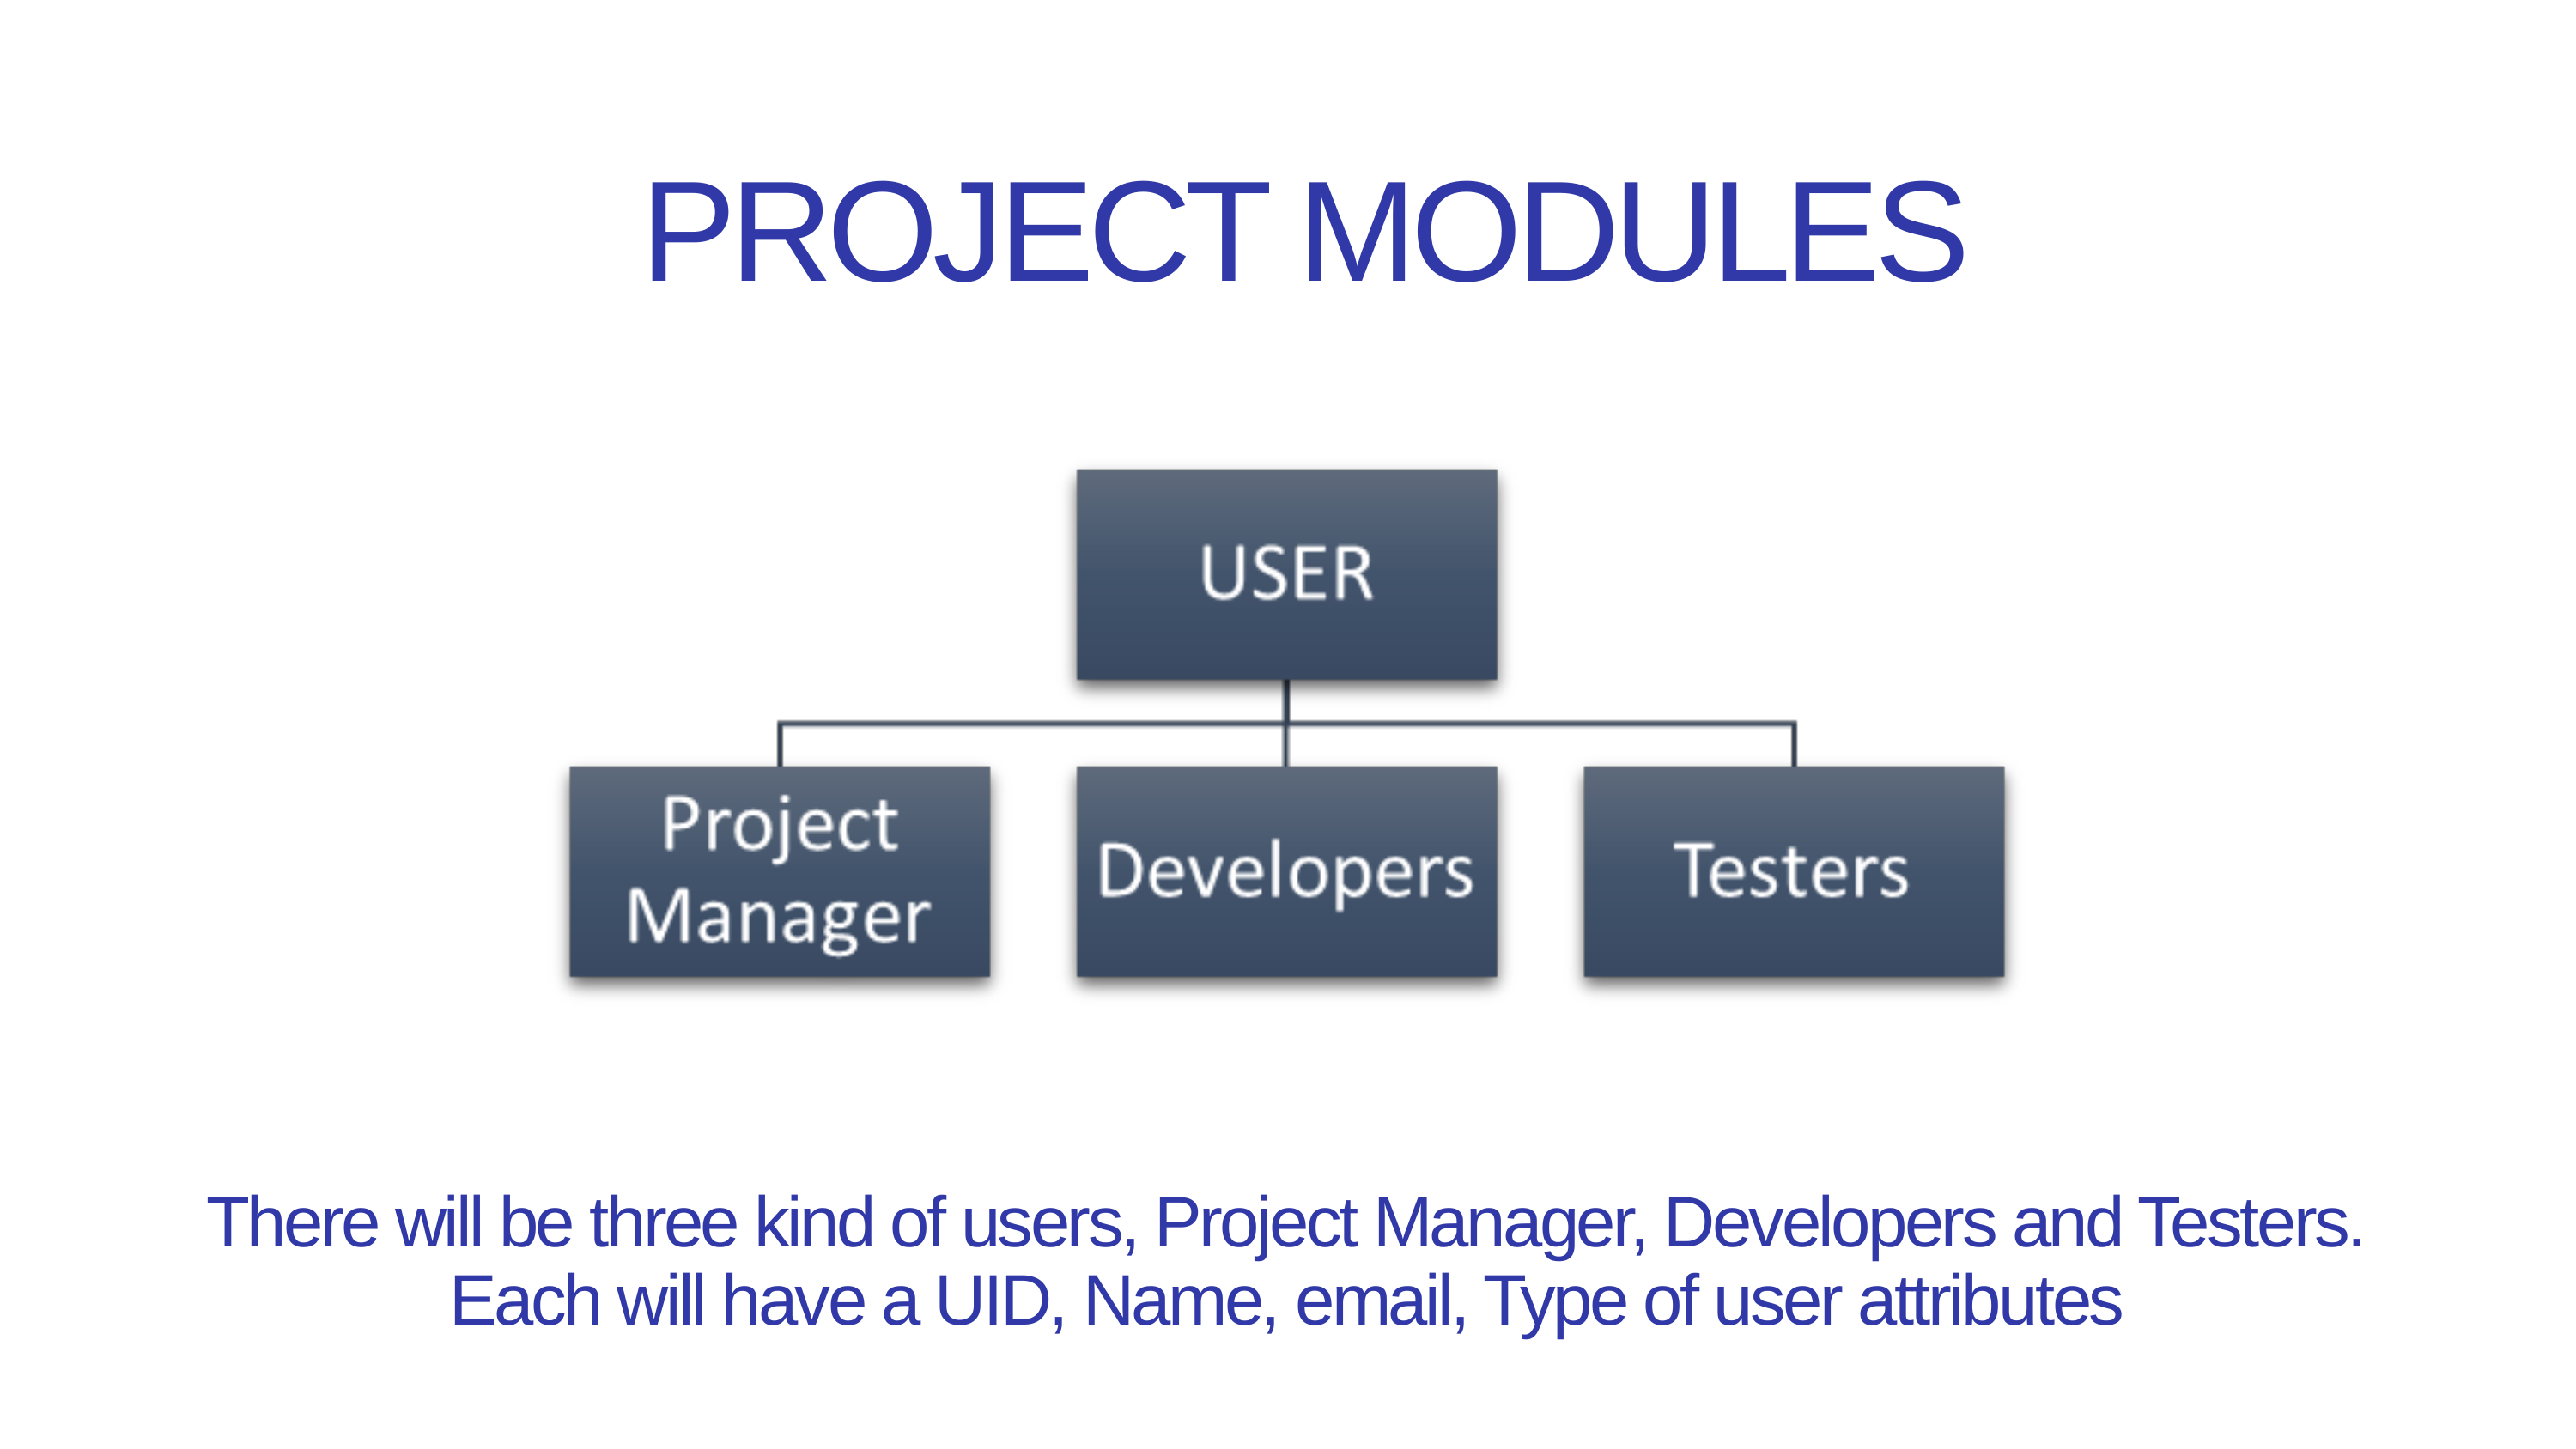

PROJECT MODULES

There will be three kind of users, Project Manager, Developers and Testers.
Each will have a UID, Name, email, Type of user attributes